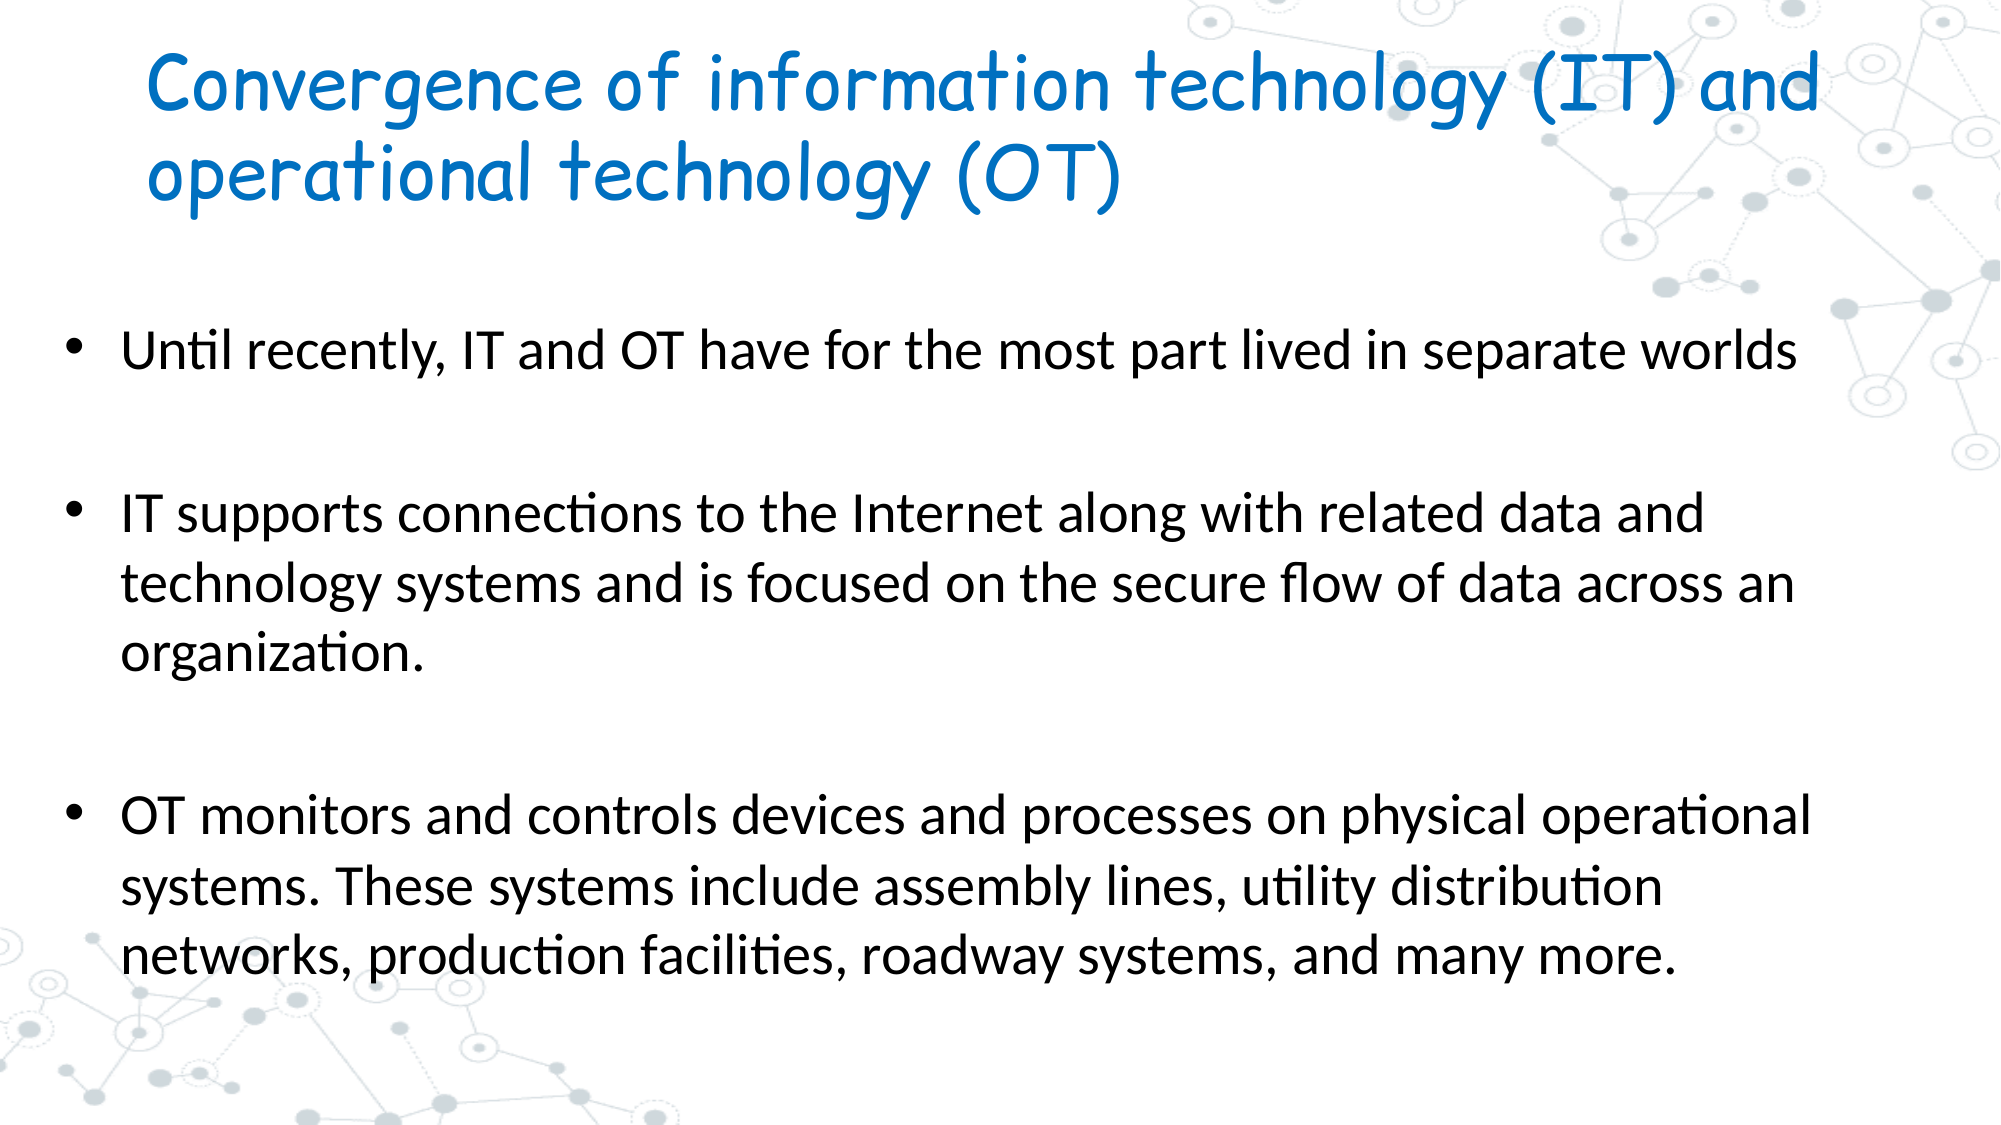

# Convergence of information technology (IT) and operational technology (OT)
Until recently, IT and OT have for the most part lived in separate worlds

IT supports connections to the Internet along with related data and technology systems and is focused on the secure flow of data across an organization.

OT monitors and controls devices and processes on physical operational systems. These systems include assembly lines, utility distribution networks, production facilities, roadway systems, and many more.